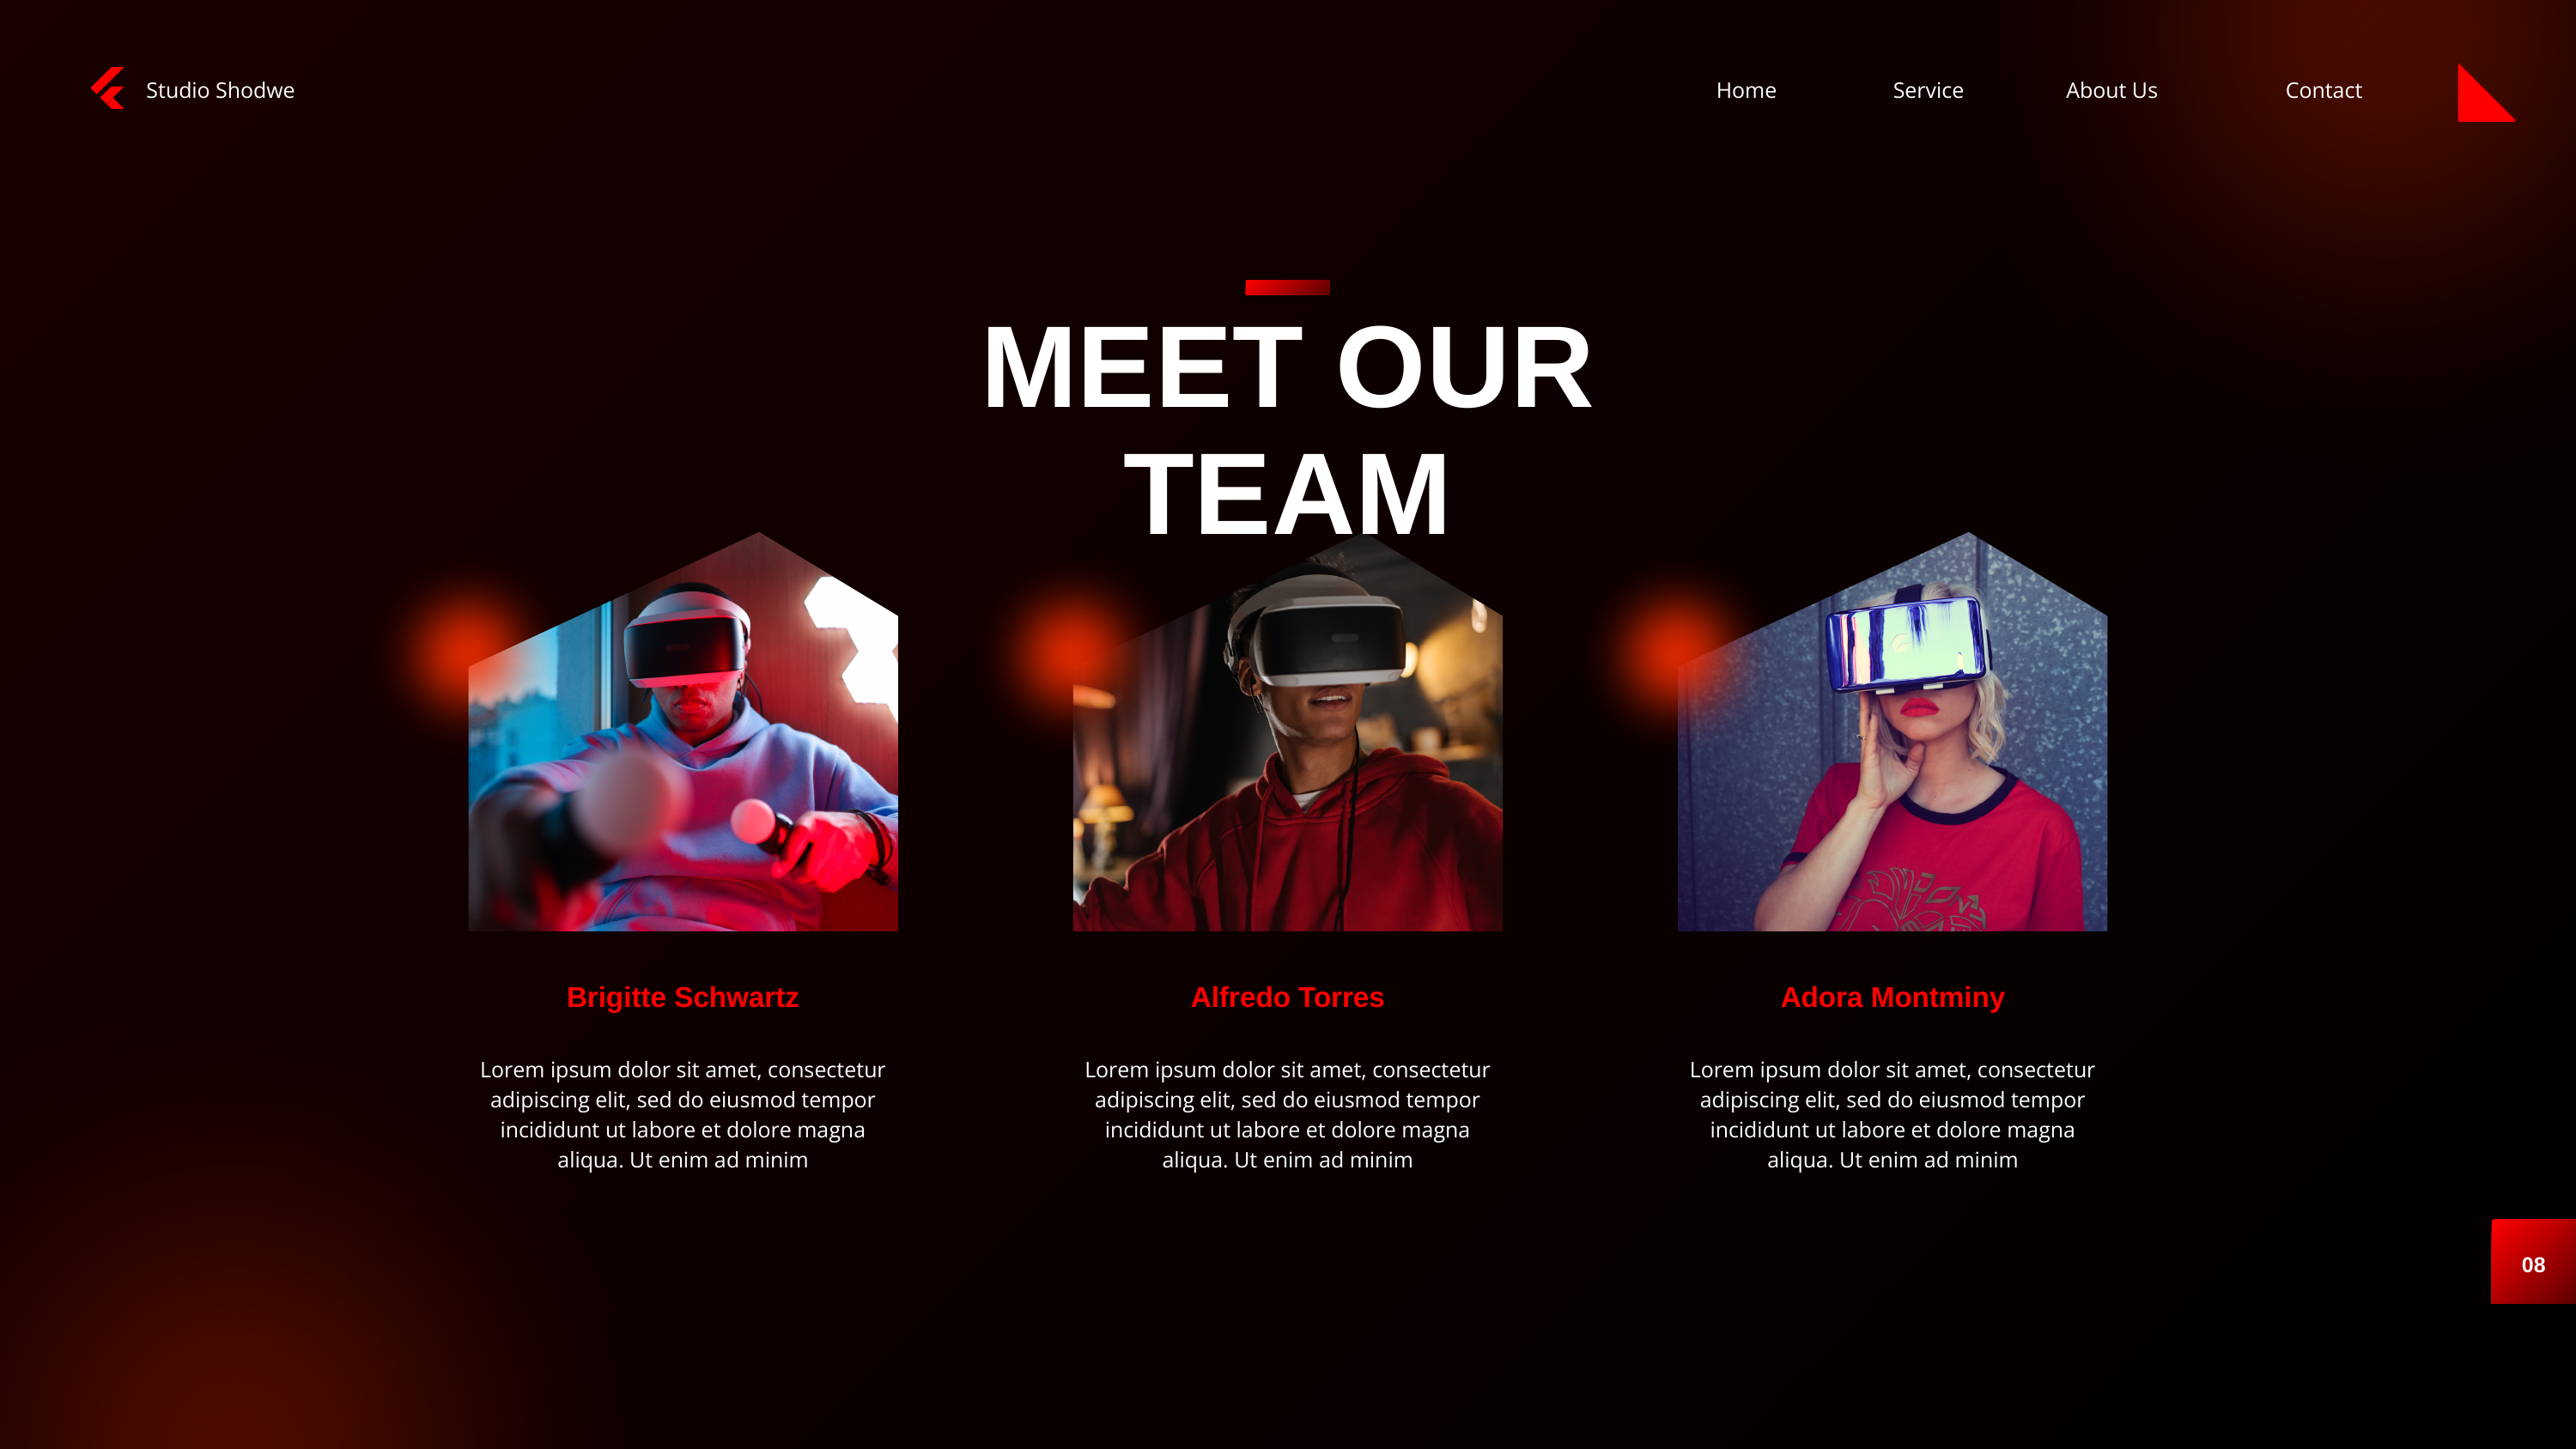

Studio Shodwe
Home
Service
About Us
Contact

MEET OUR TEAM

Brigitte Schwartz
Alfredo Torres
Adora Montminy
Lorem ipsum dolor sit amet, consectetur adipiscing elit, sed do eiusmod tempor incididunt ut labore et dolore magna aliqua. Ut enim ad minim
Lorem ipsum dolor sit amet, consectetur adipiscing elit, sed do eiusmod tempor incididunt ut labore et dolore magna aliqua. Ut enim ad minim
Lorem ipsum dolor sit amet, consectetur adipiscing elit, sed do eiusmod tempor incididunt ut labore et dolore magna aliqua. Ut enim ad minim

08